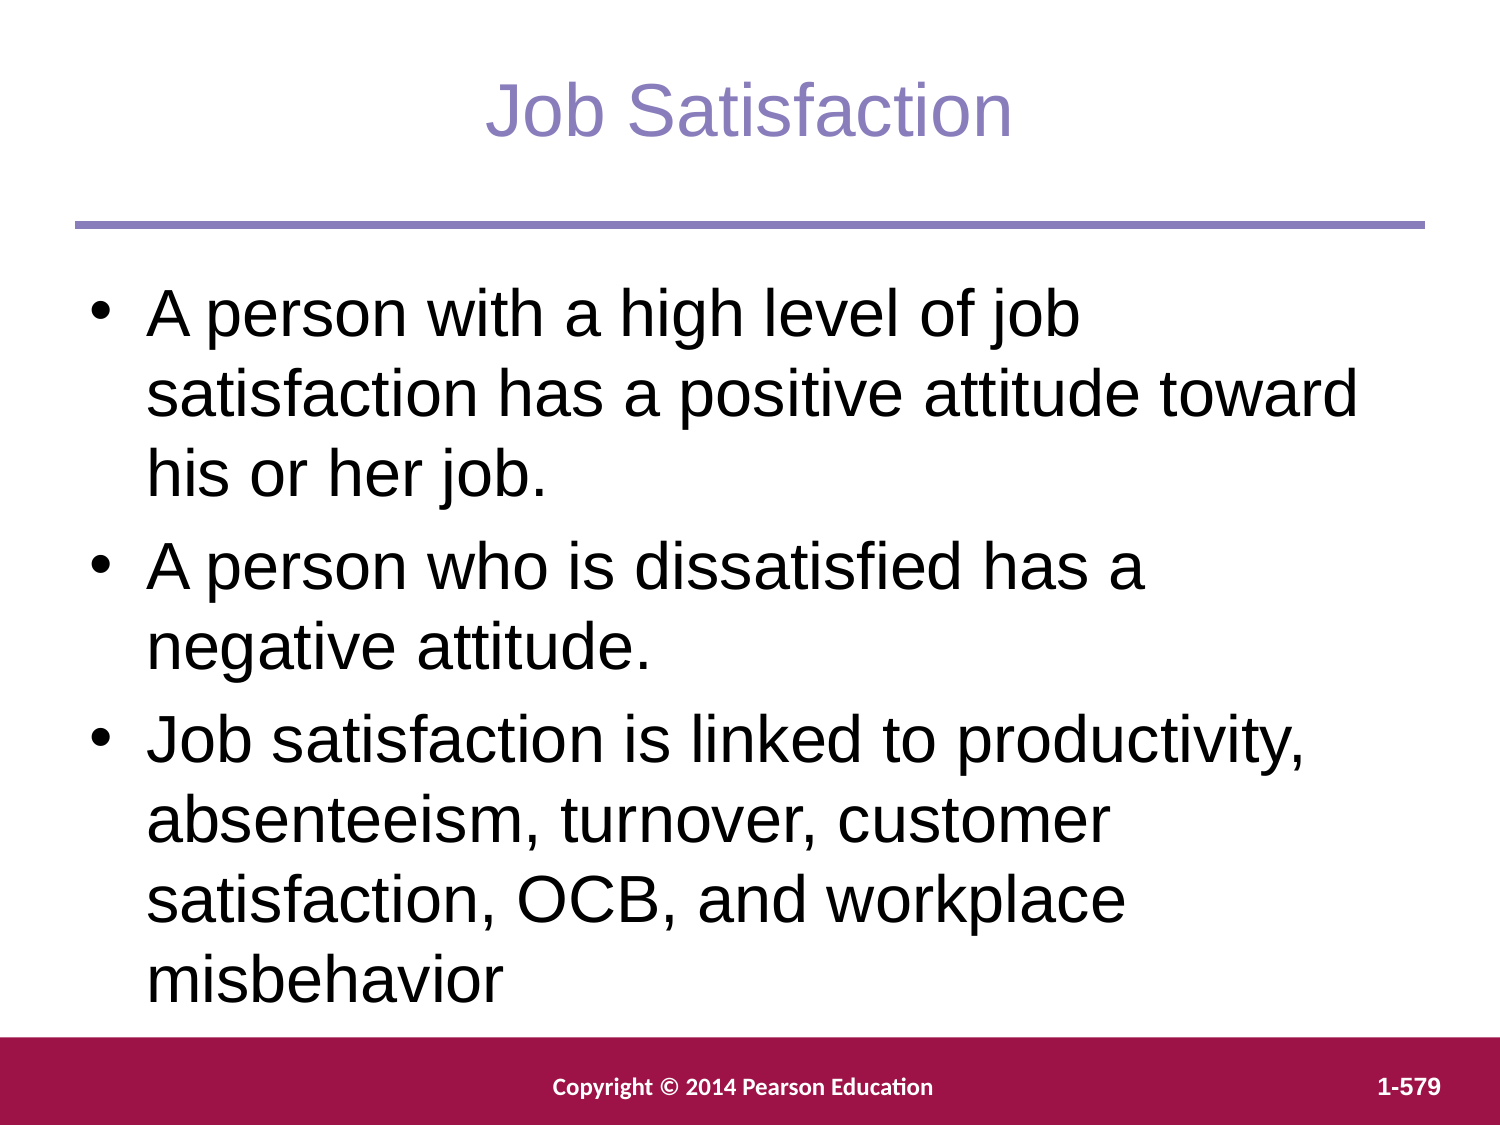

Job Satisfaction
A person with a high level of job satisfaction has a positive attitude toward his or her job.
A person who is dissatisfied has a negative attitude.
Job satisfaction is linked to productivity, absenteeism, turnover, customer satisfaction, OCB, and workplace misbehavior